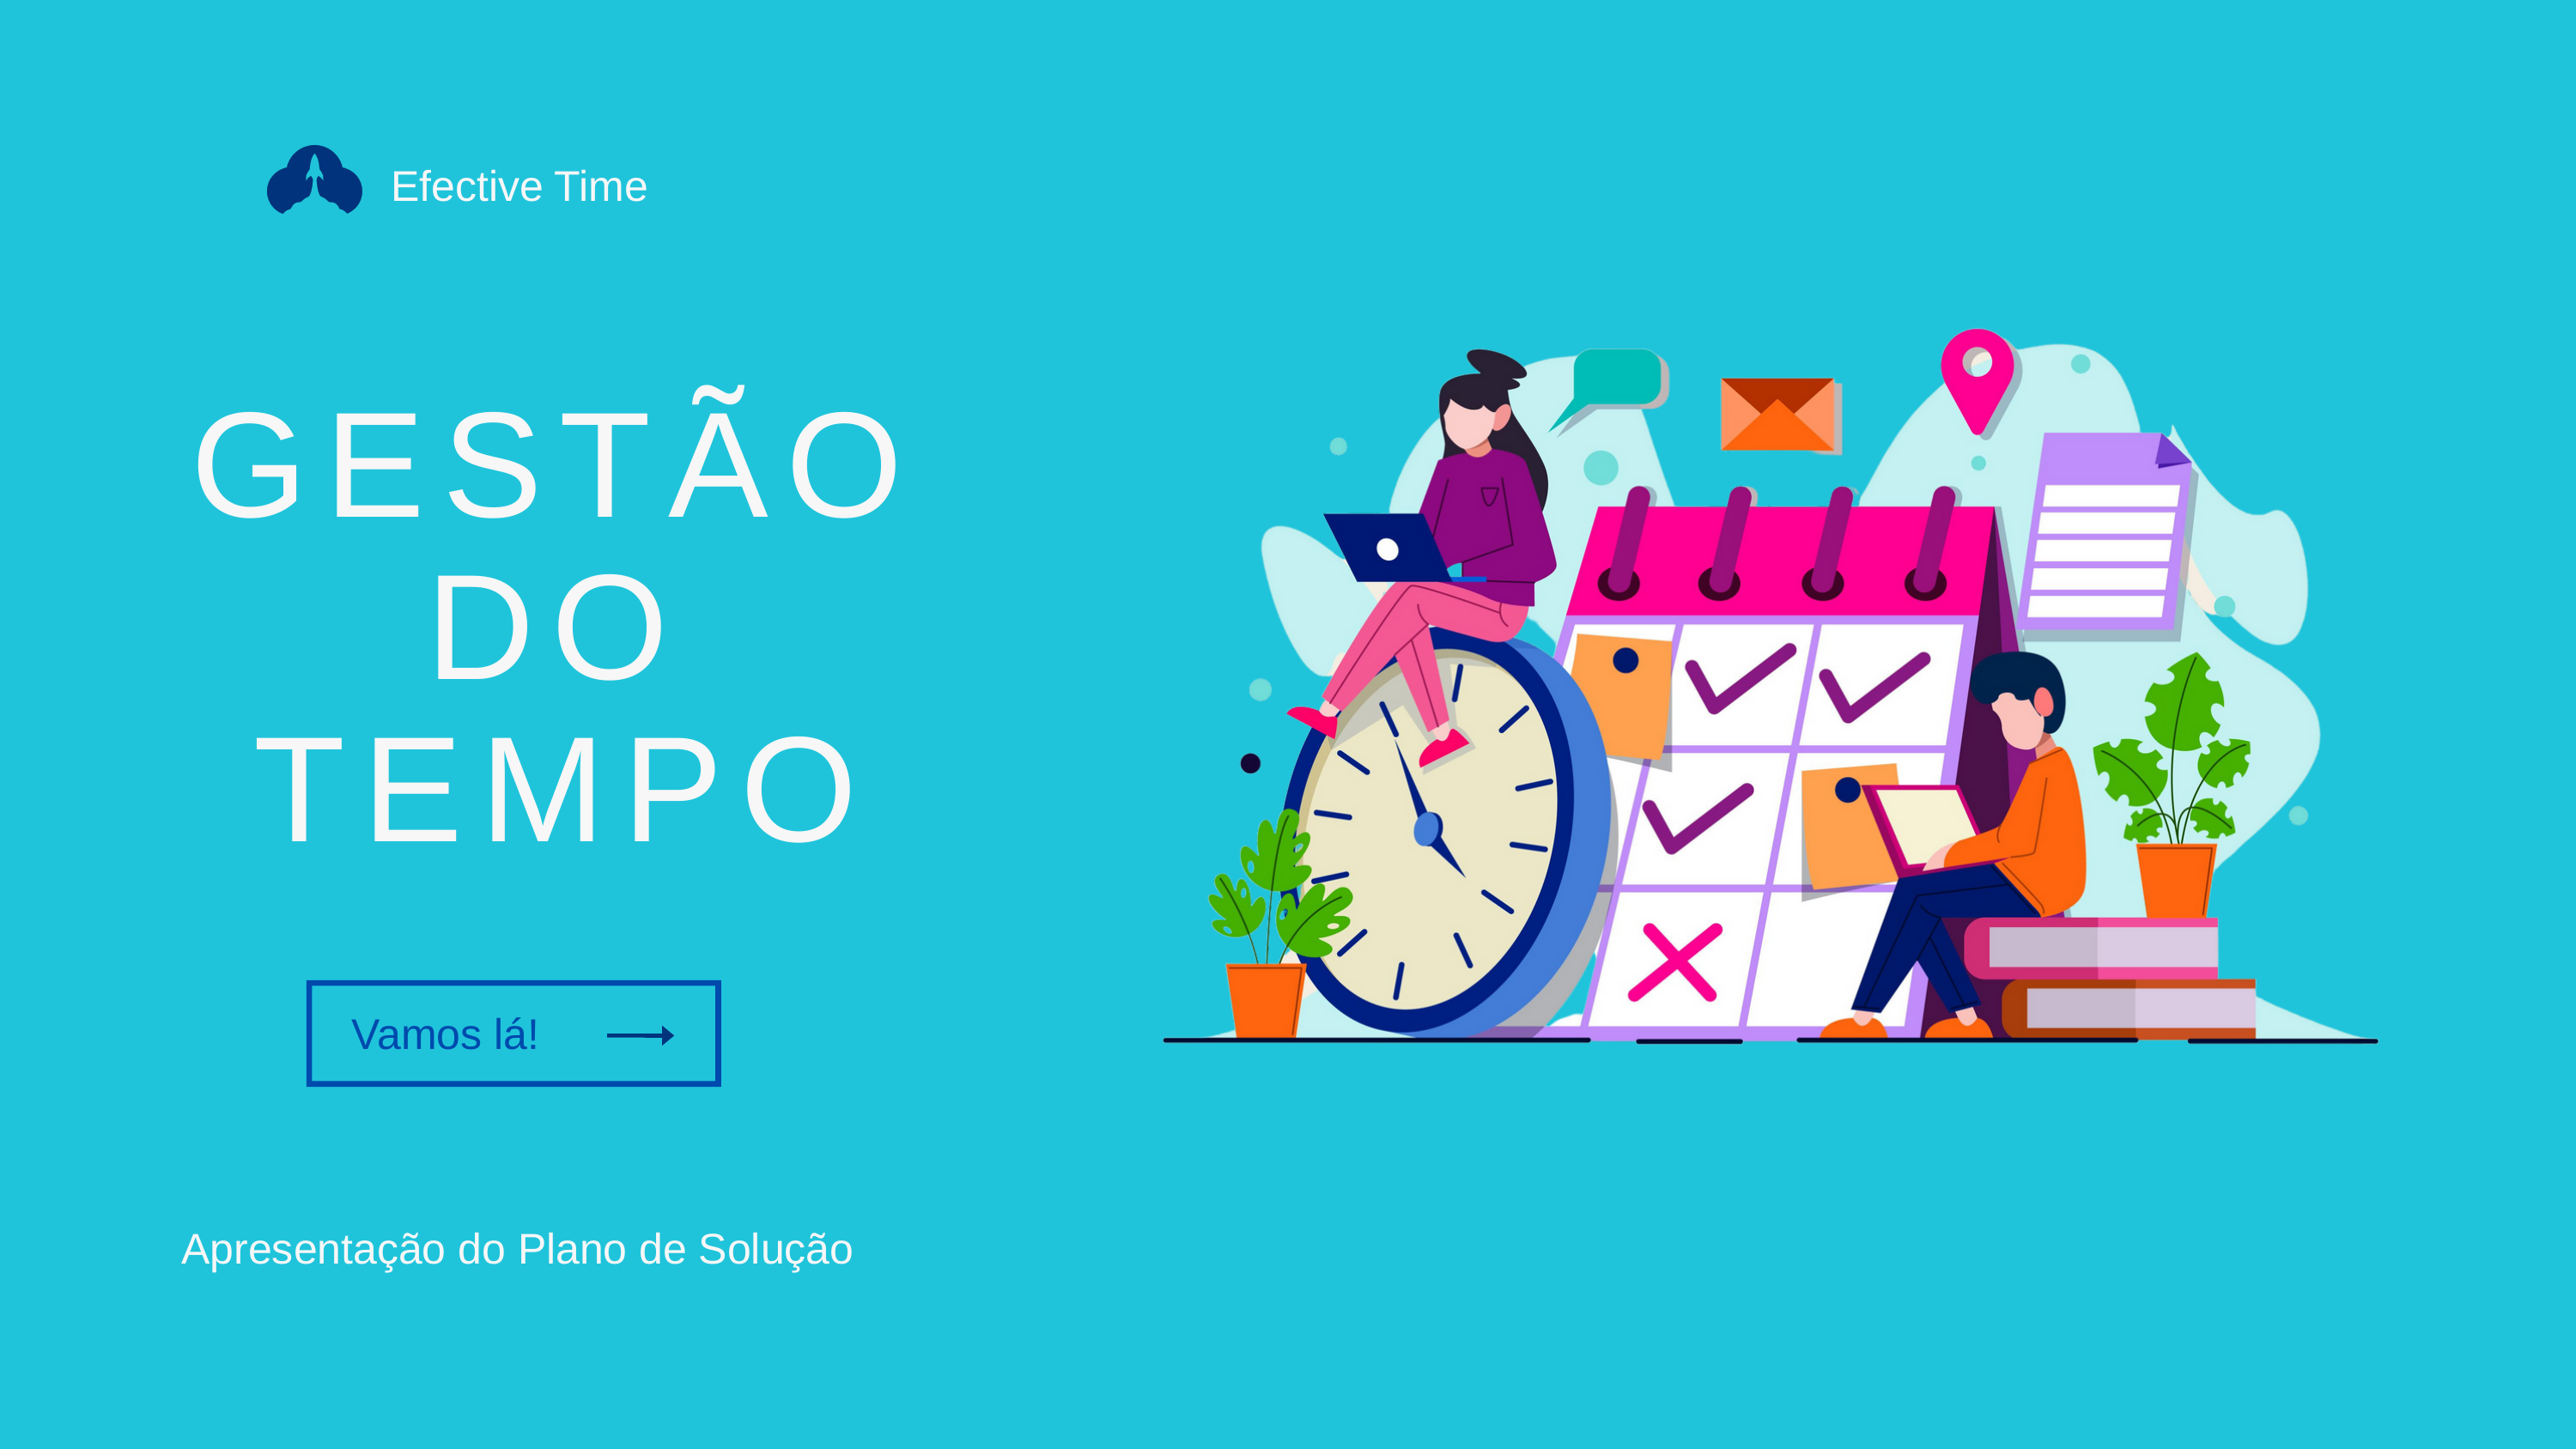

Efective Time

GESTÃO DO TEMPO

Vamos lá!

Apresentação do Plano de Solução